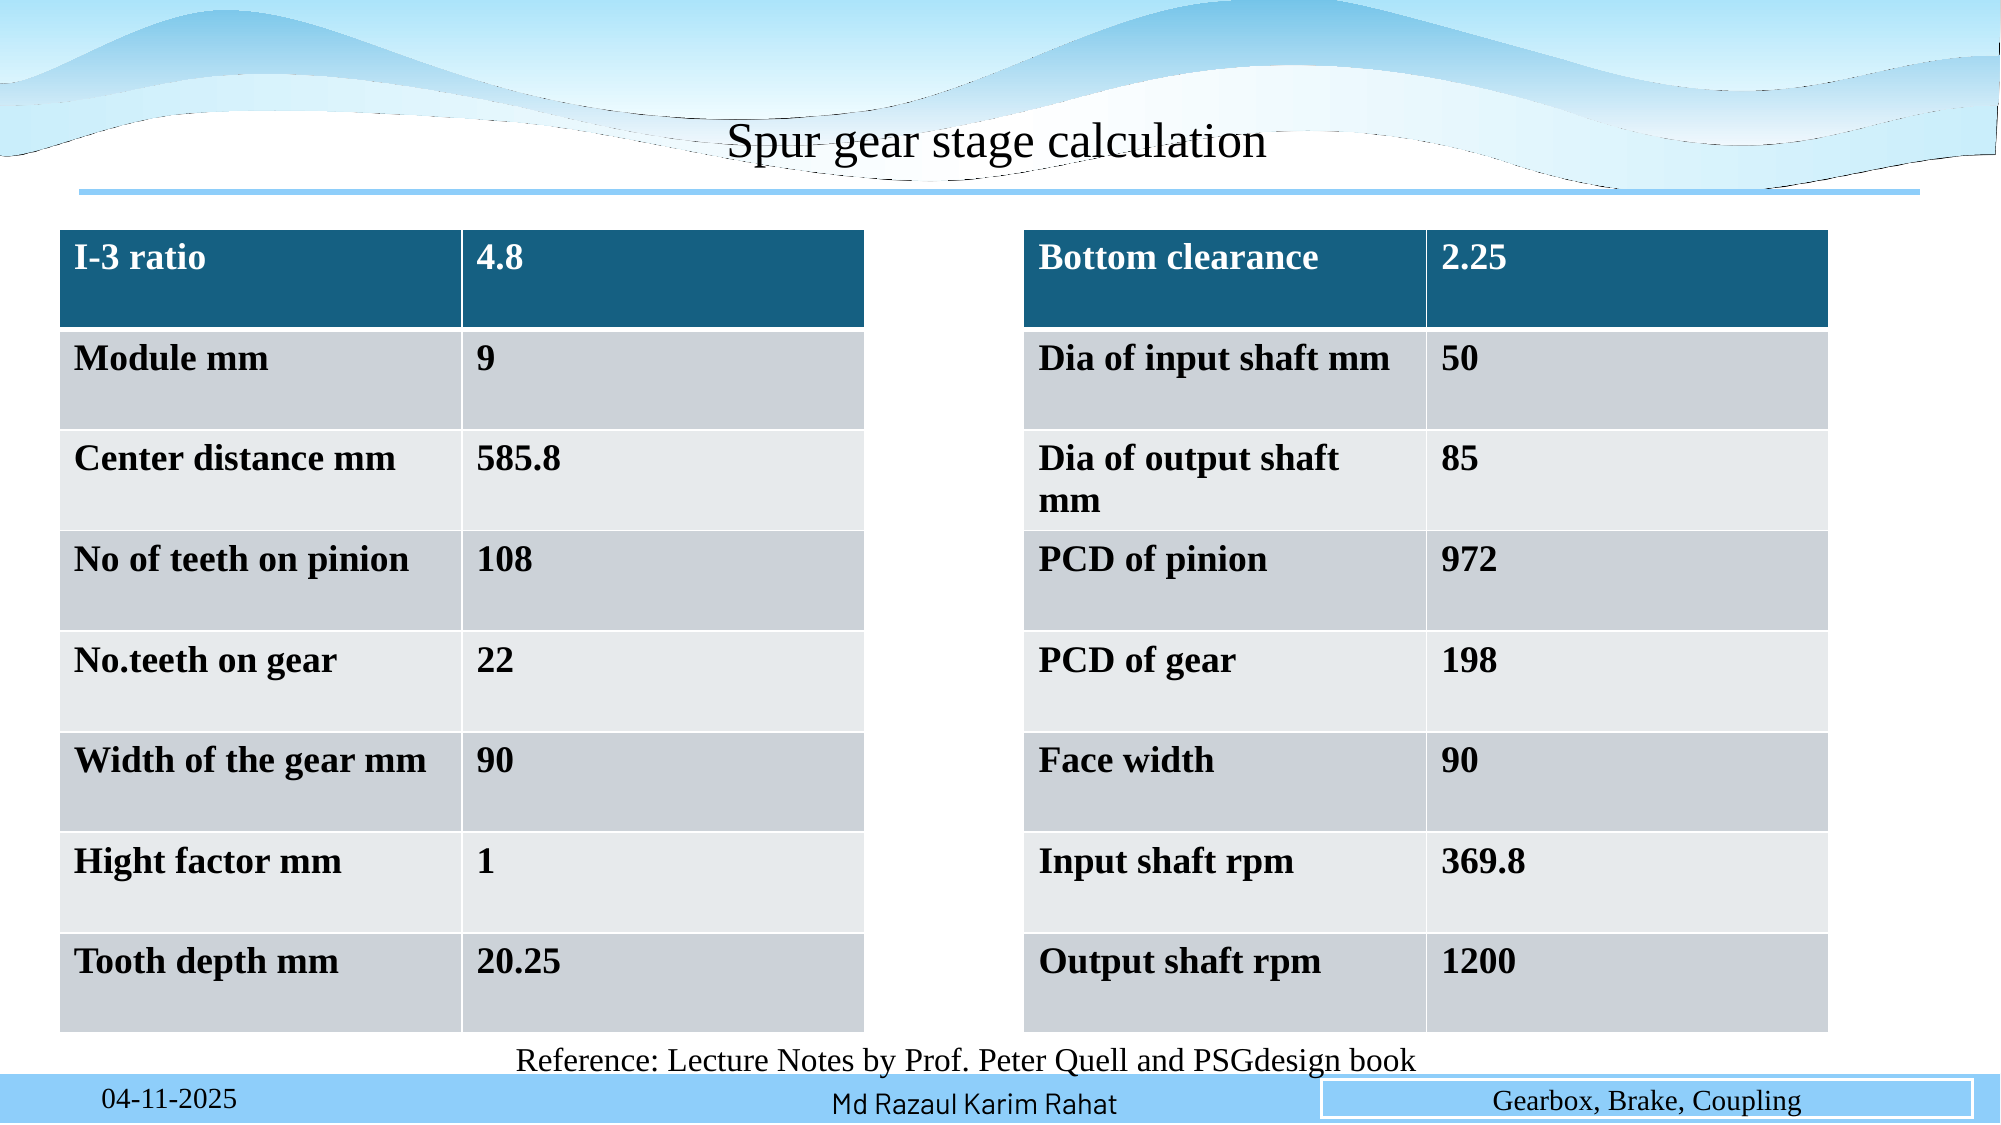

# Spur gear stage calculation

| Bottom clearance | 2.25 |
| --- | --- |
| Dia of input shaft mm | 50 |
| Dia of output shaft mm | 85 |
| PCD of pinion | 972 |
| PCD of gear | 198 |
| Face width | 90 |
| Input shaft rpm | 369.8 |
| Output shaft rpm | 1200 |
| I-3 ratio | 4.8 |
| --- | --- |
| Module mm | 9 |
| Center distance mm | 585.8 |
| No of teeth on pinion | 108 |
| No.teeth on gear | 22 |
| Width of the gear mm | 90 |
| Hight factor mm | 1 |
| Tooth depth mm | 20.25 |
Reference: Lecture Notes by Prof. Peter Quell and PSGdesign book
04-11-2025

Md Razaul Karim Rahat
Gearbox, Brake, Coupling